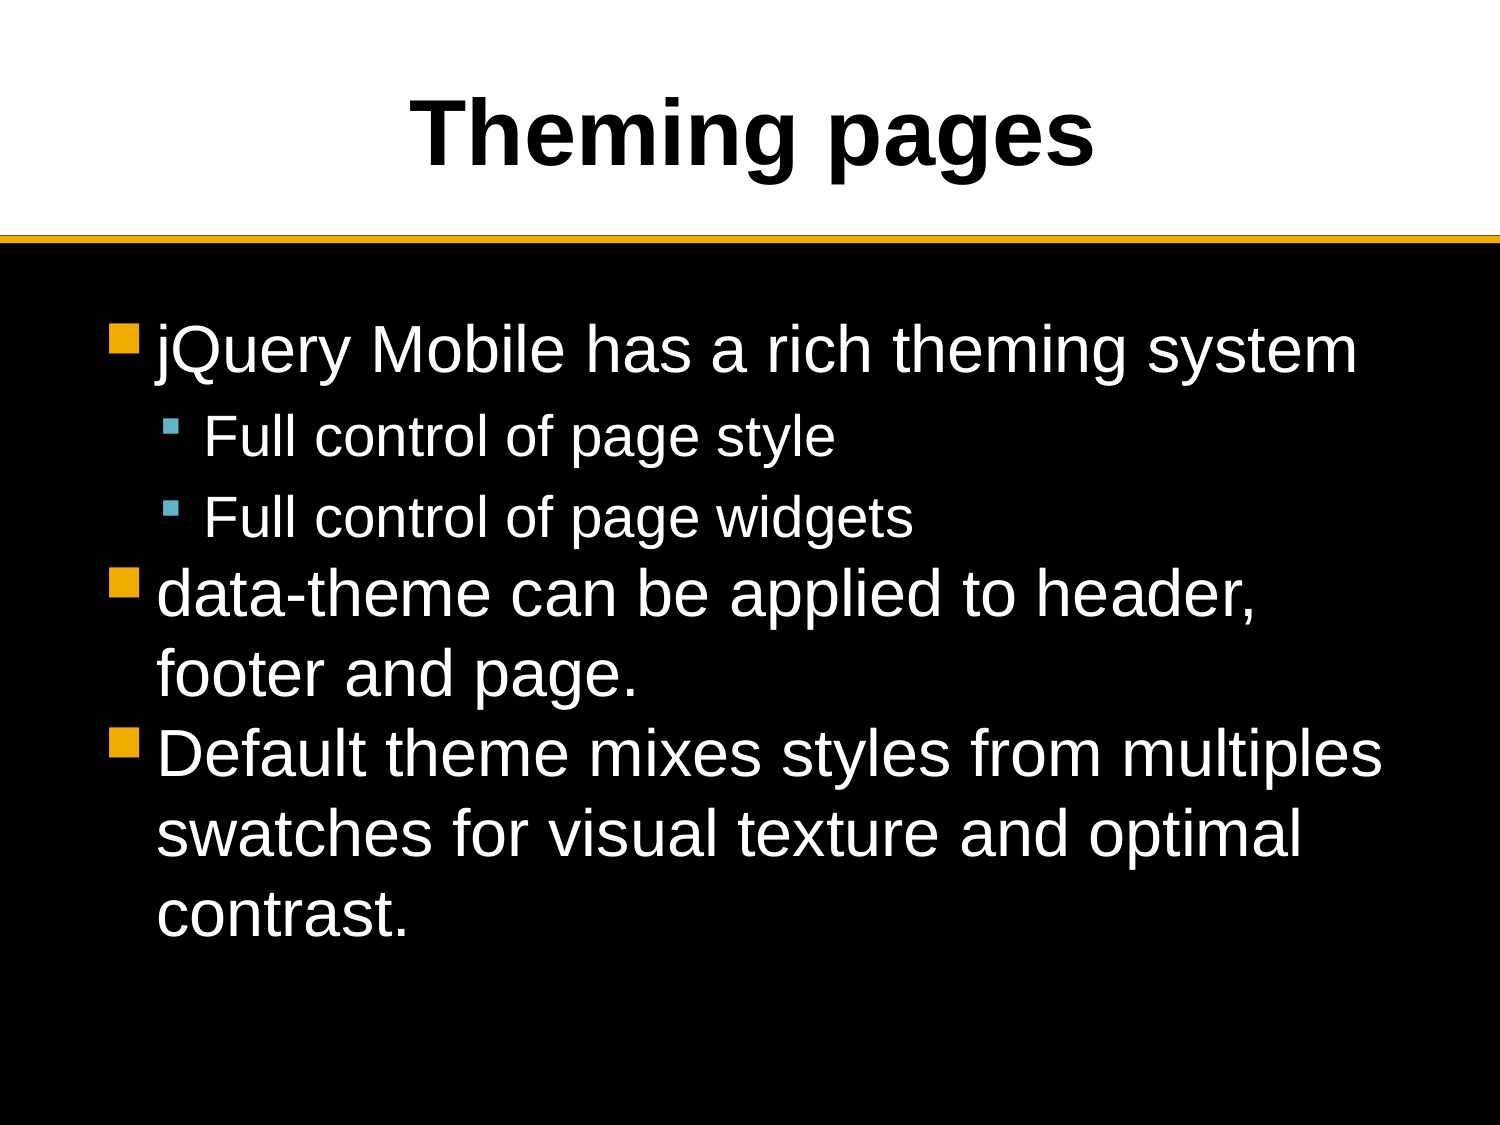

# Theming pages
jQuery Mobile has a rich theming system
Full control of page style
Full control of page widgets
data-theme can be applied to header, footer and page.
Default theme mixes styles from multiples swatches for visual texture and optimal contrast.